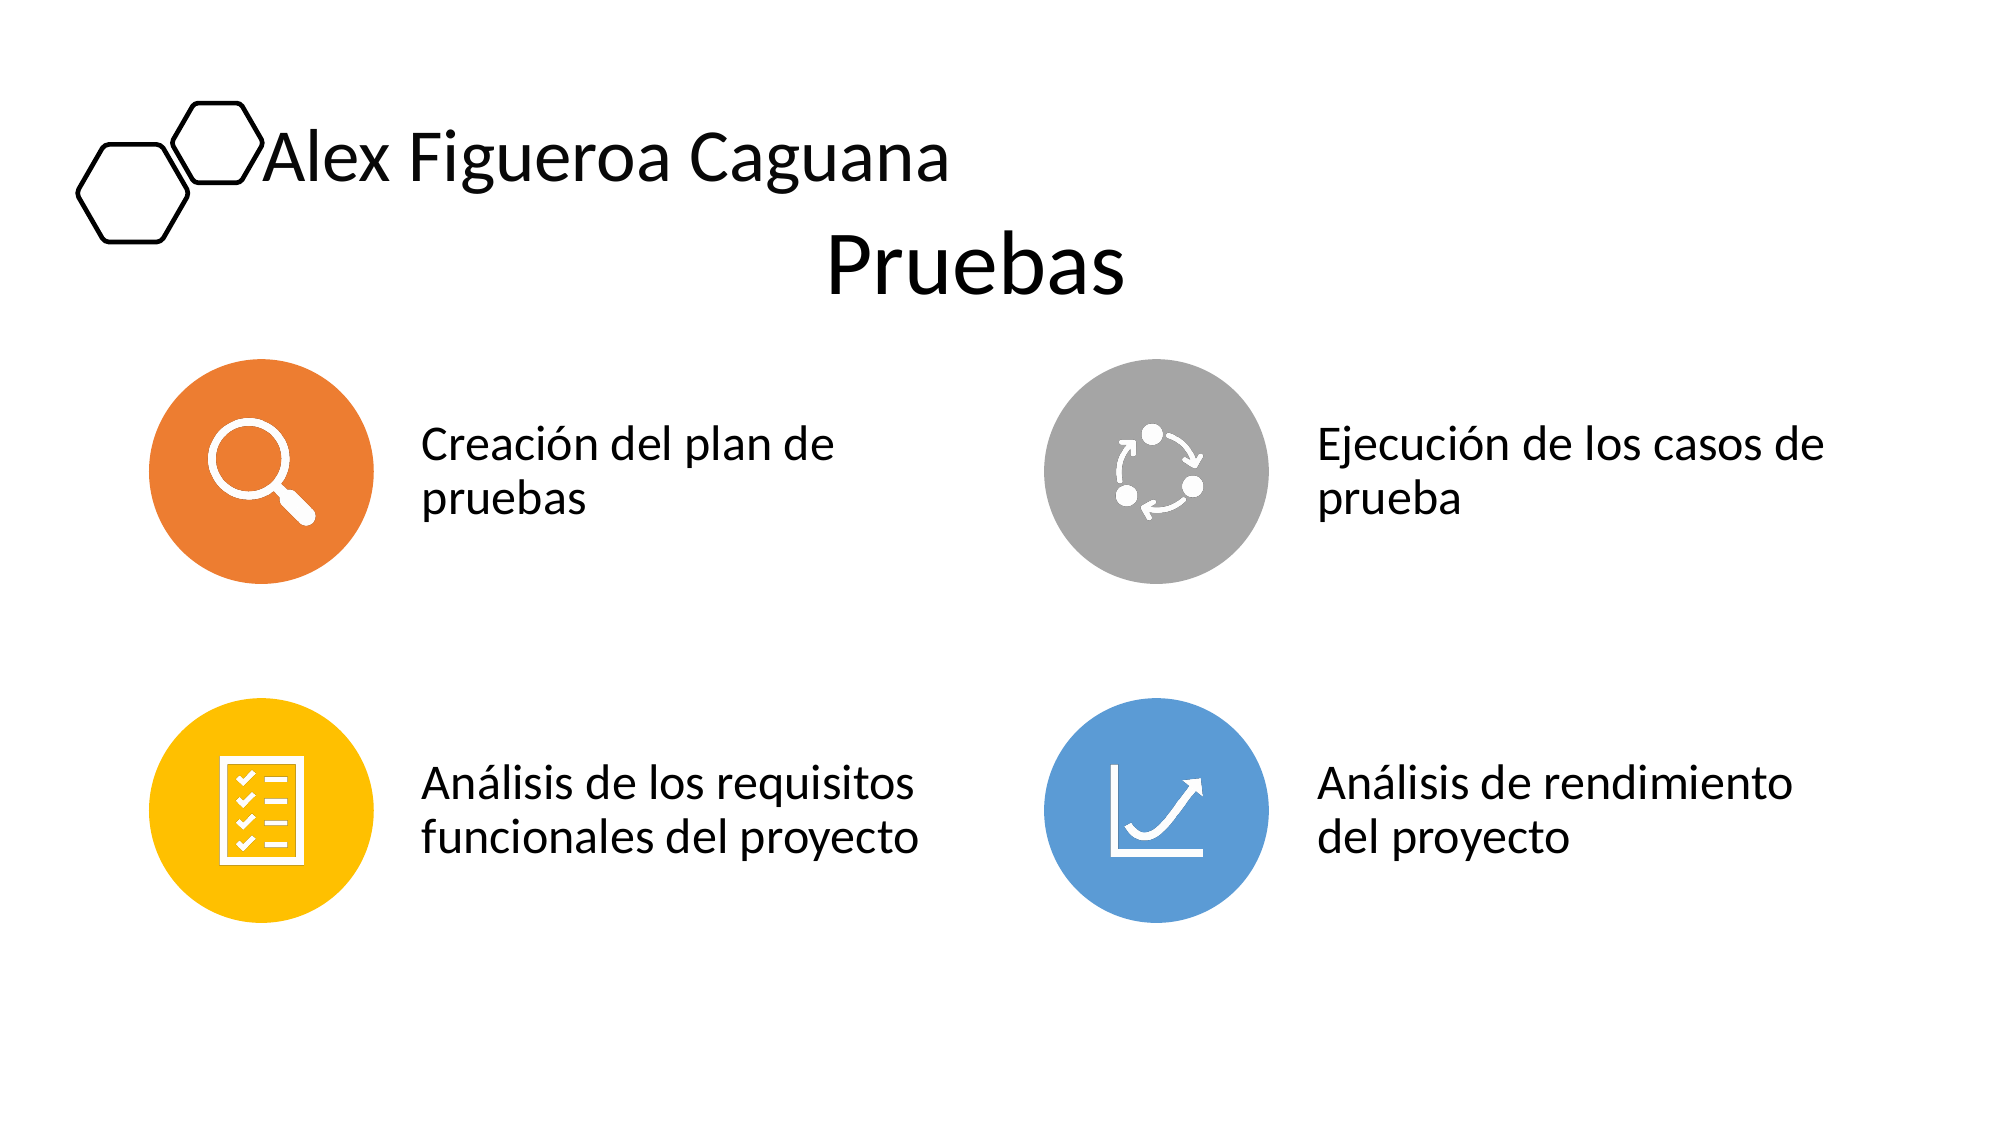

Alex Figueroa Caguana

Pruebas
Creación del plan de pruebas
Ejecución de los casos de prueba
Análisis de los requisitos funcionales del proyecto
Análisis de rendimiento del proyecto